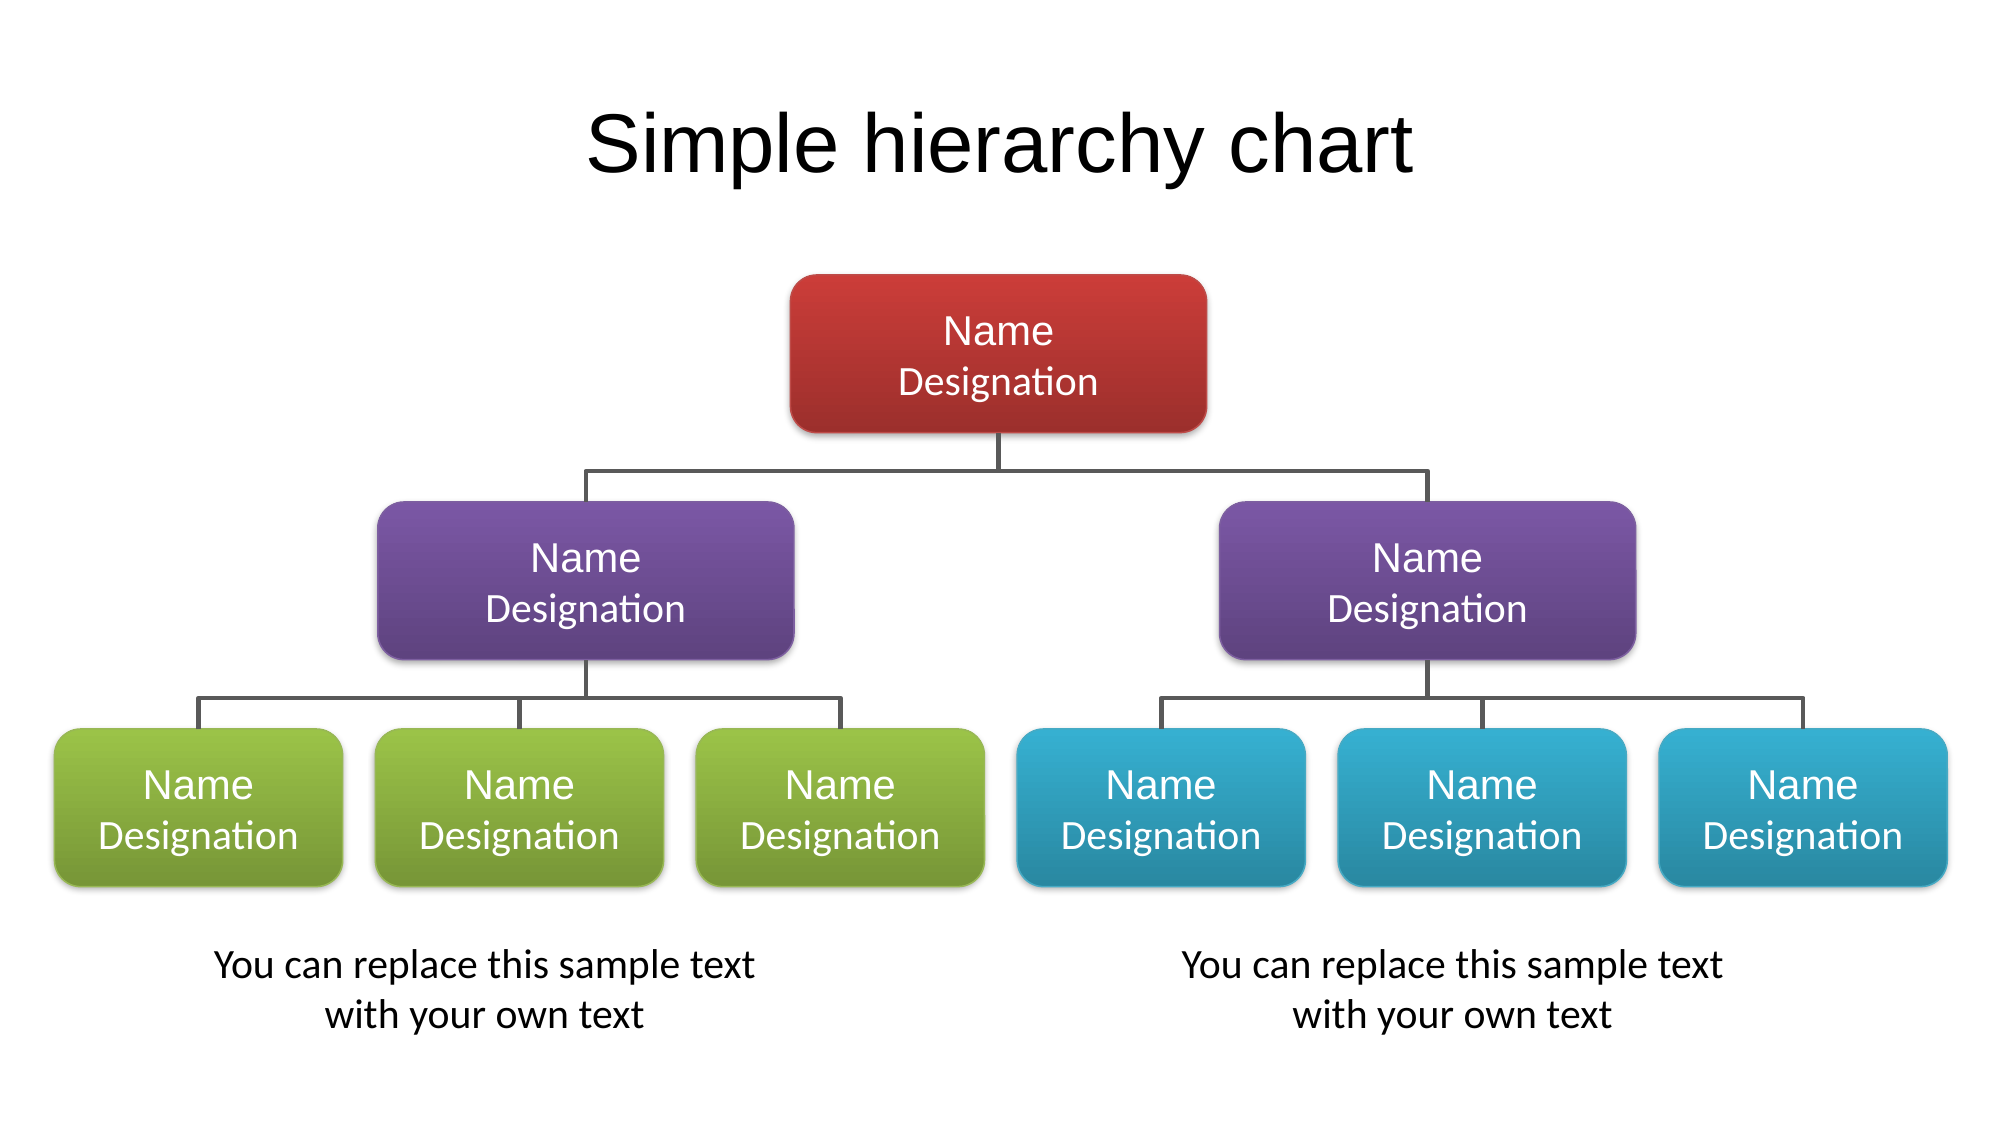

# Simple hierarchy chart
Name
Designation
Name
Designation
Name
Designation
Name
Designation
Name
Designation
Name
Designation
Name
Designation
Name
Designation
Name
Designation
You can replace this sample text with your own text
You can replace this sample text with your own text